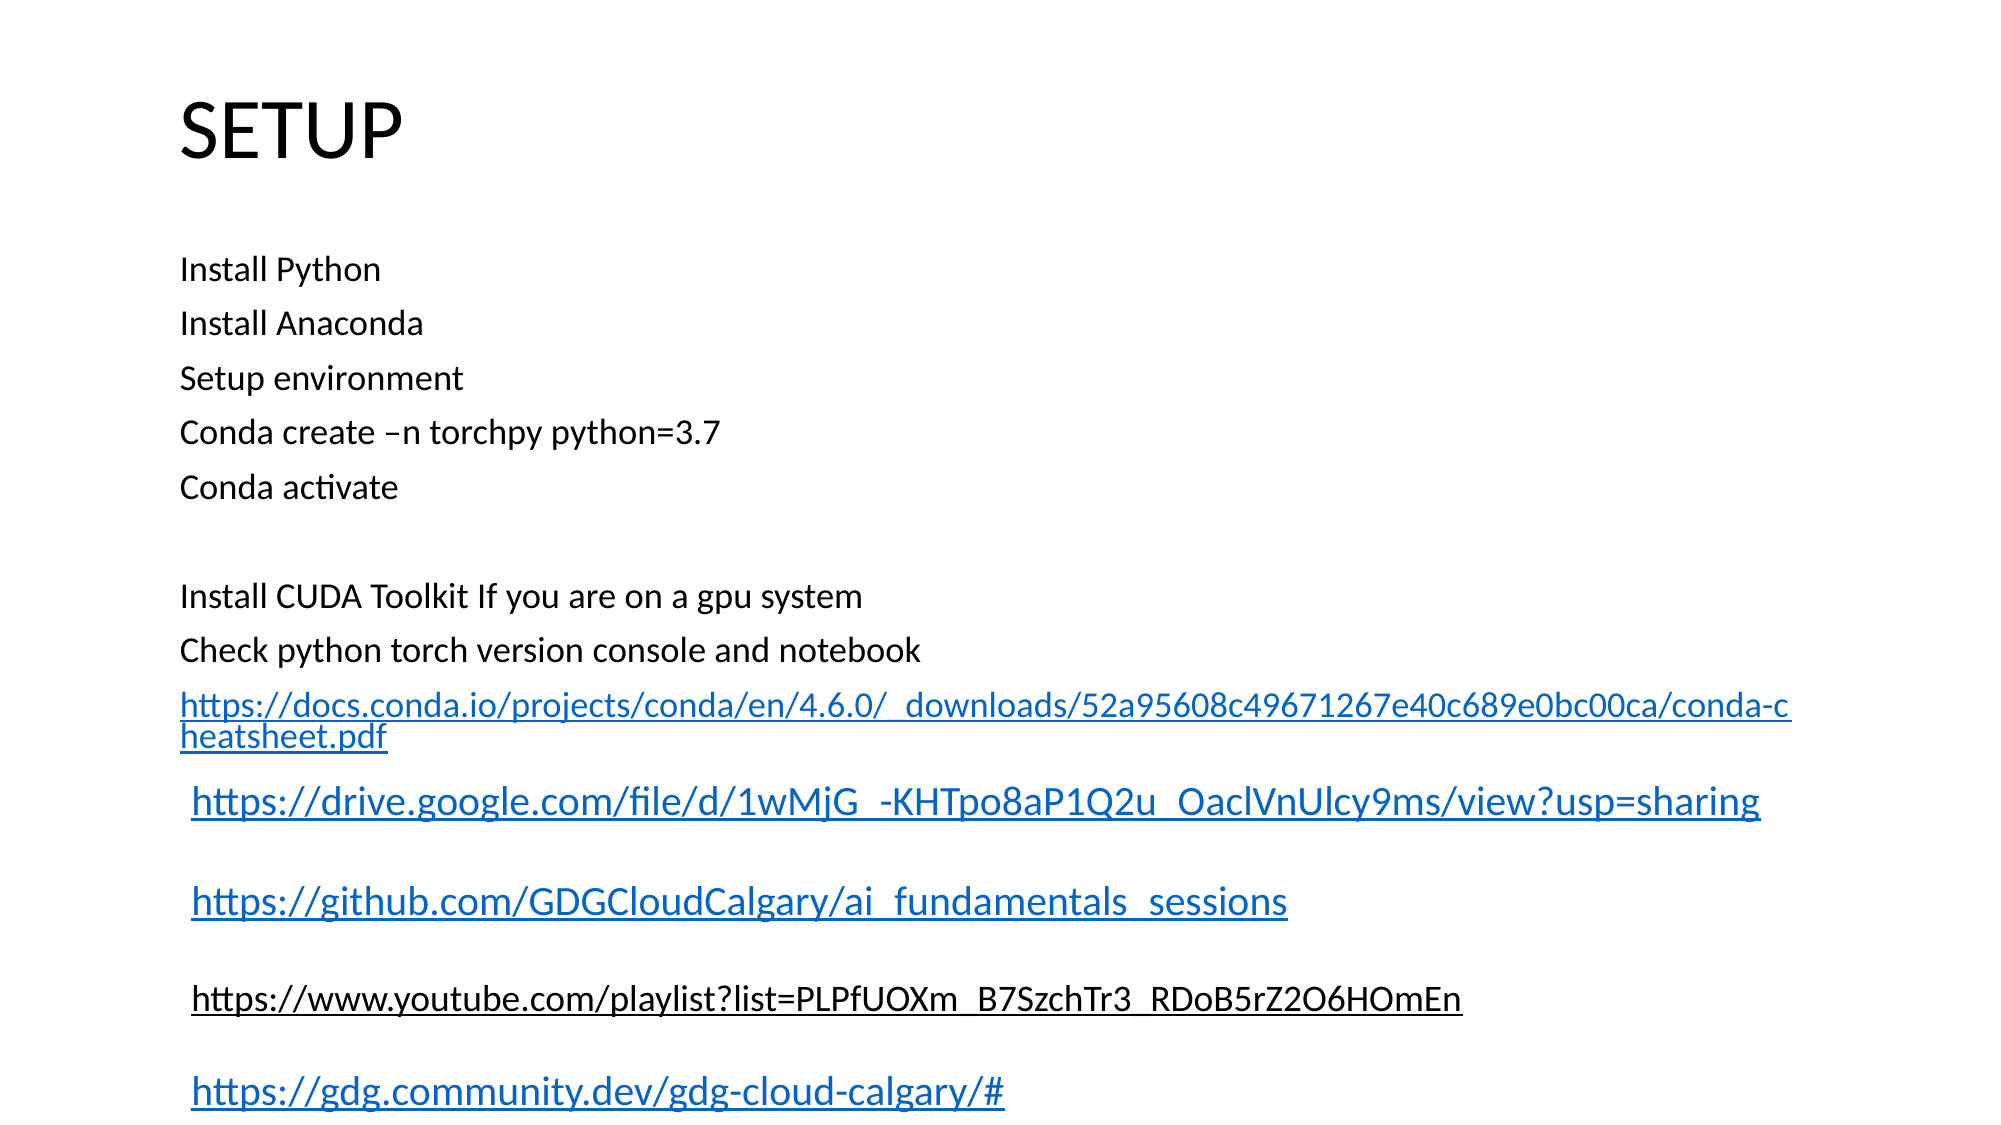

SETUP

Install Python
Install Anaconda
Setup environment
Conda create –n torchpy python=3.7
Conda activate

Install CUDA Toolkit If you are on a gpu system
Check python torch version console and notebook
https://docs.conda.io/projects/conda/en/4.6.0/_downloads/52a95608c49671267e40c689e0bc00ca/conda-cheatsheet.pdf

https://drive.google.com/file/d/1wMjG_-KHTpo8aP1Q2u_OaclVnUlcy9ms/view?usp=sharing

https://github.com/GDGCloudCalgary/ai_fundamentals_sessions

https://www.youtube.com/playlist?list=PLPfUOXm_B7SzchTr3_RDoB5rZ2O6HOmEn

https://gdg.community.dev/gdg-cloud-calgary/#